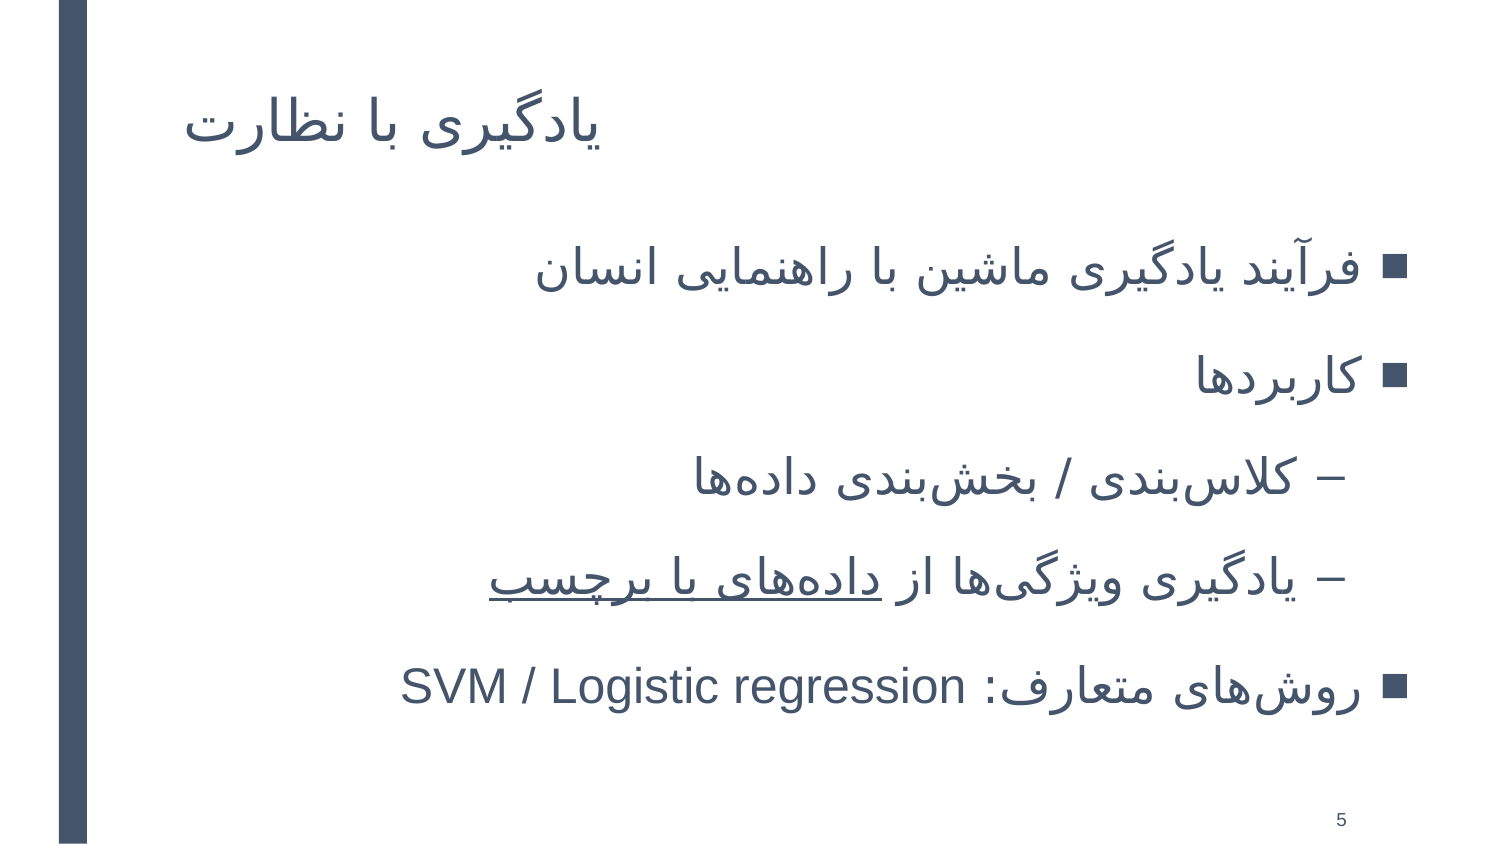

# یادگیری با نظارت
فرآیند یادگیری ماشین با راهنمایی انسان
کاربردها
کلاس‌بندی / بخش‌بندی داده‌ها
یادگیری ویژگی‌ها از داده‌های با برچسب
روش‌های متعارف: SVM / Logistic regression

5